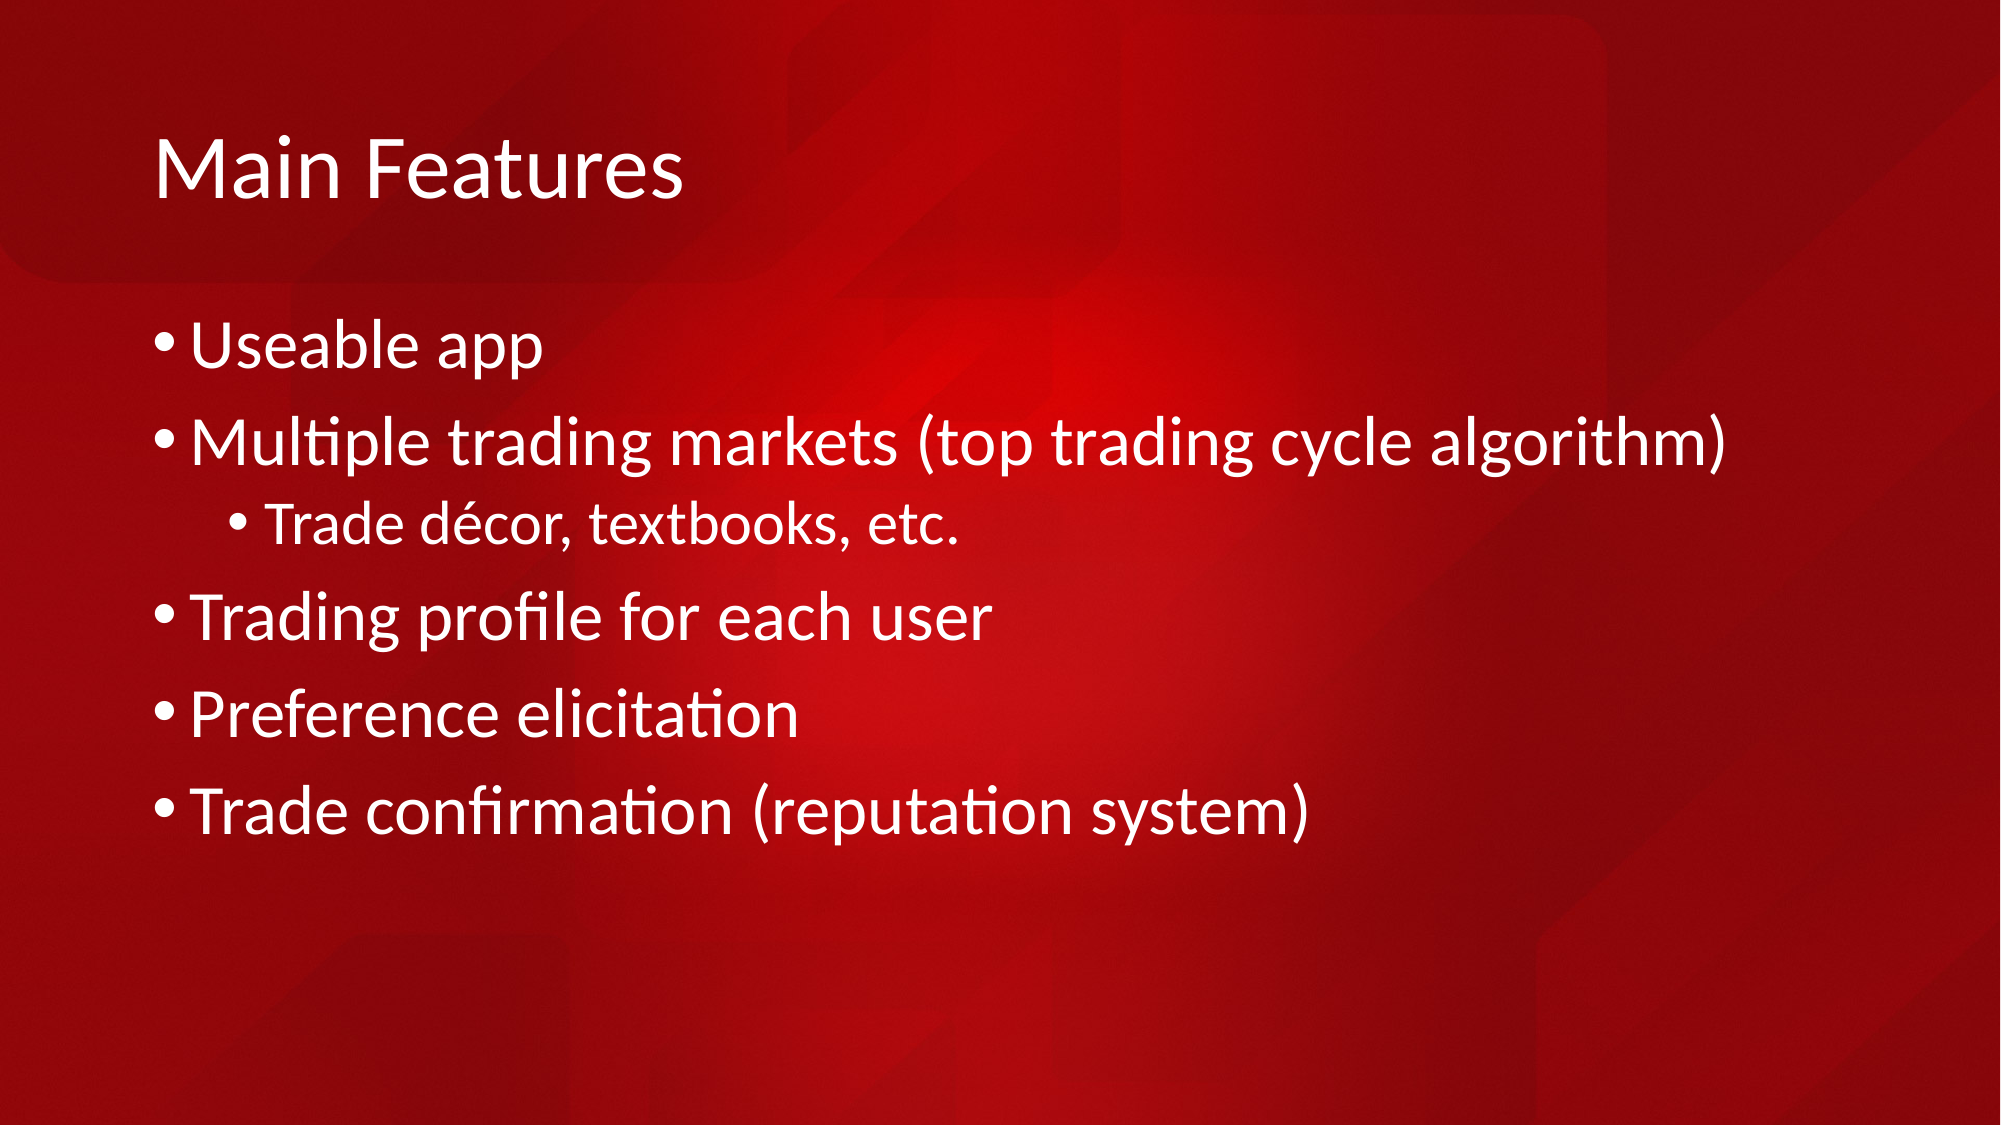

# Main Features
Useable app
Multiple trading markets (top trading cycle algorithm)
Trade décor, textbooks, etc.
Trading profile for each user
Preference elicitation
Trade confirmation (reputation system)